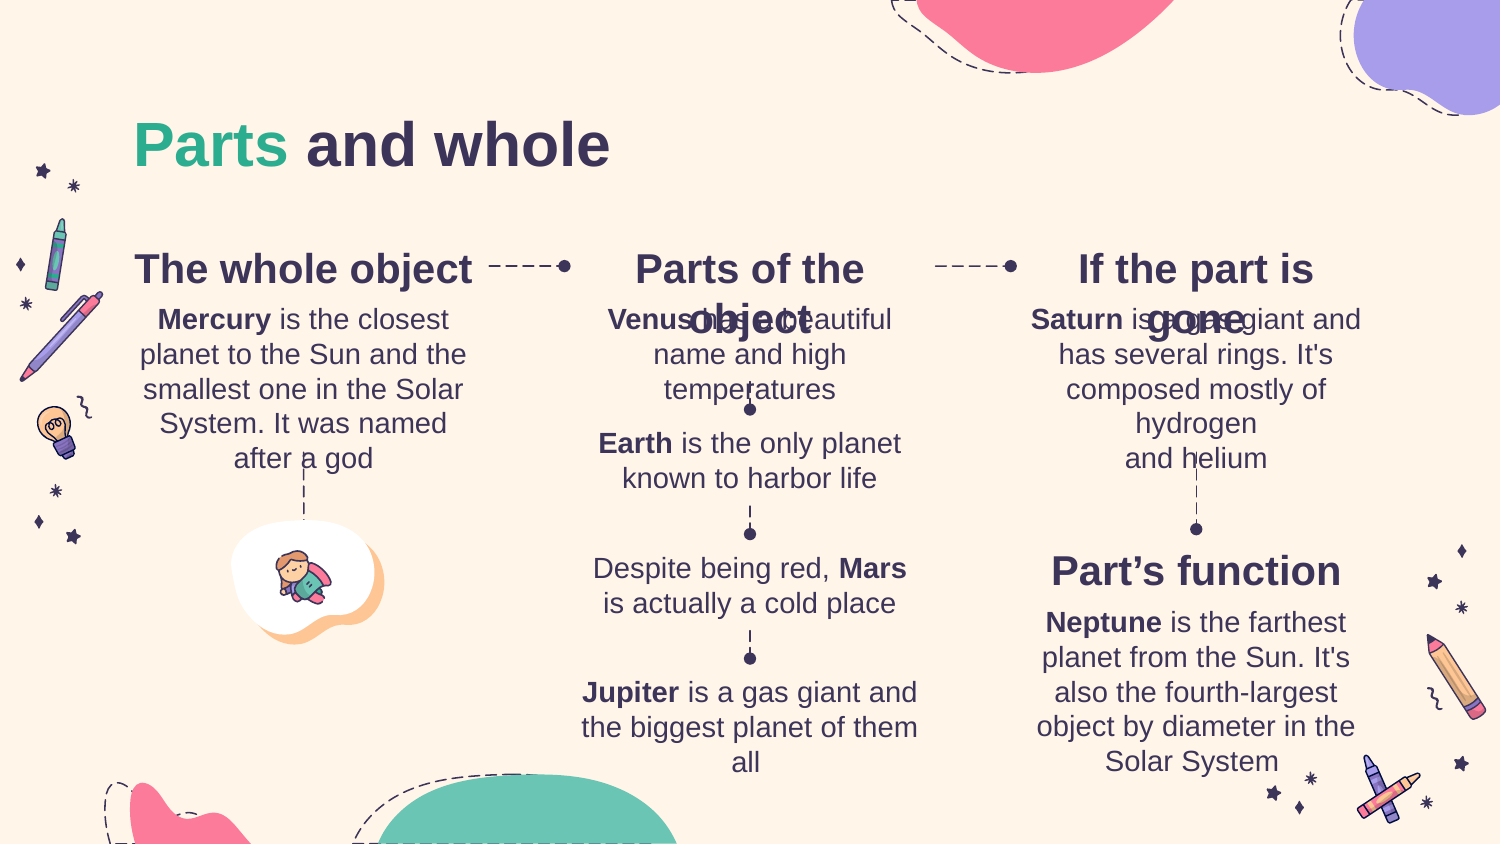

# Parts and whole
The whole object
Parts of the object
If the part is gone
Mercury is the closest planet to the Sun and the smallest one in the Solar System. It was named after a god

Venus has a beautiful name and high temperatures
Saturn is a gas giant and has several rings. It's composed mostly of hydrogen
and helium
Earth is the only planet known to harbor life

Part’s function

Despite being red, Mars is actually a cold place

Neptune is the farthest planet from the Sun. It's also the fourth-largest object by diameter in the Solar System

Jupiter is a gas giant and the biggest planet of them all